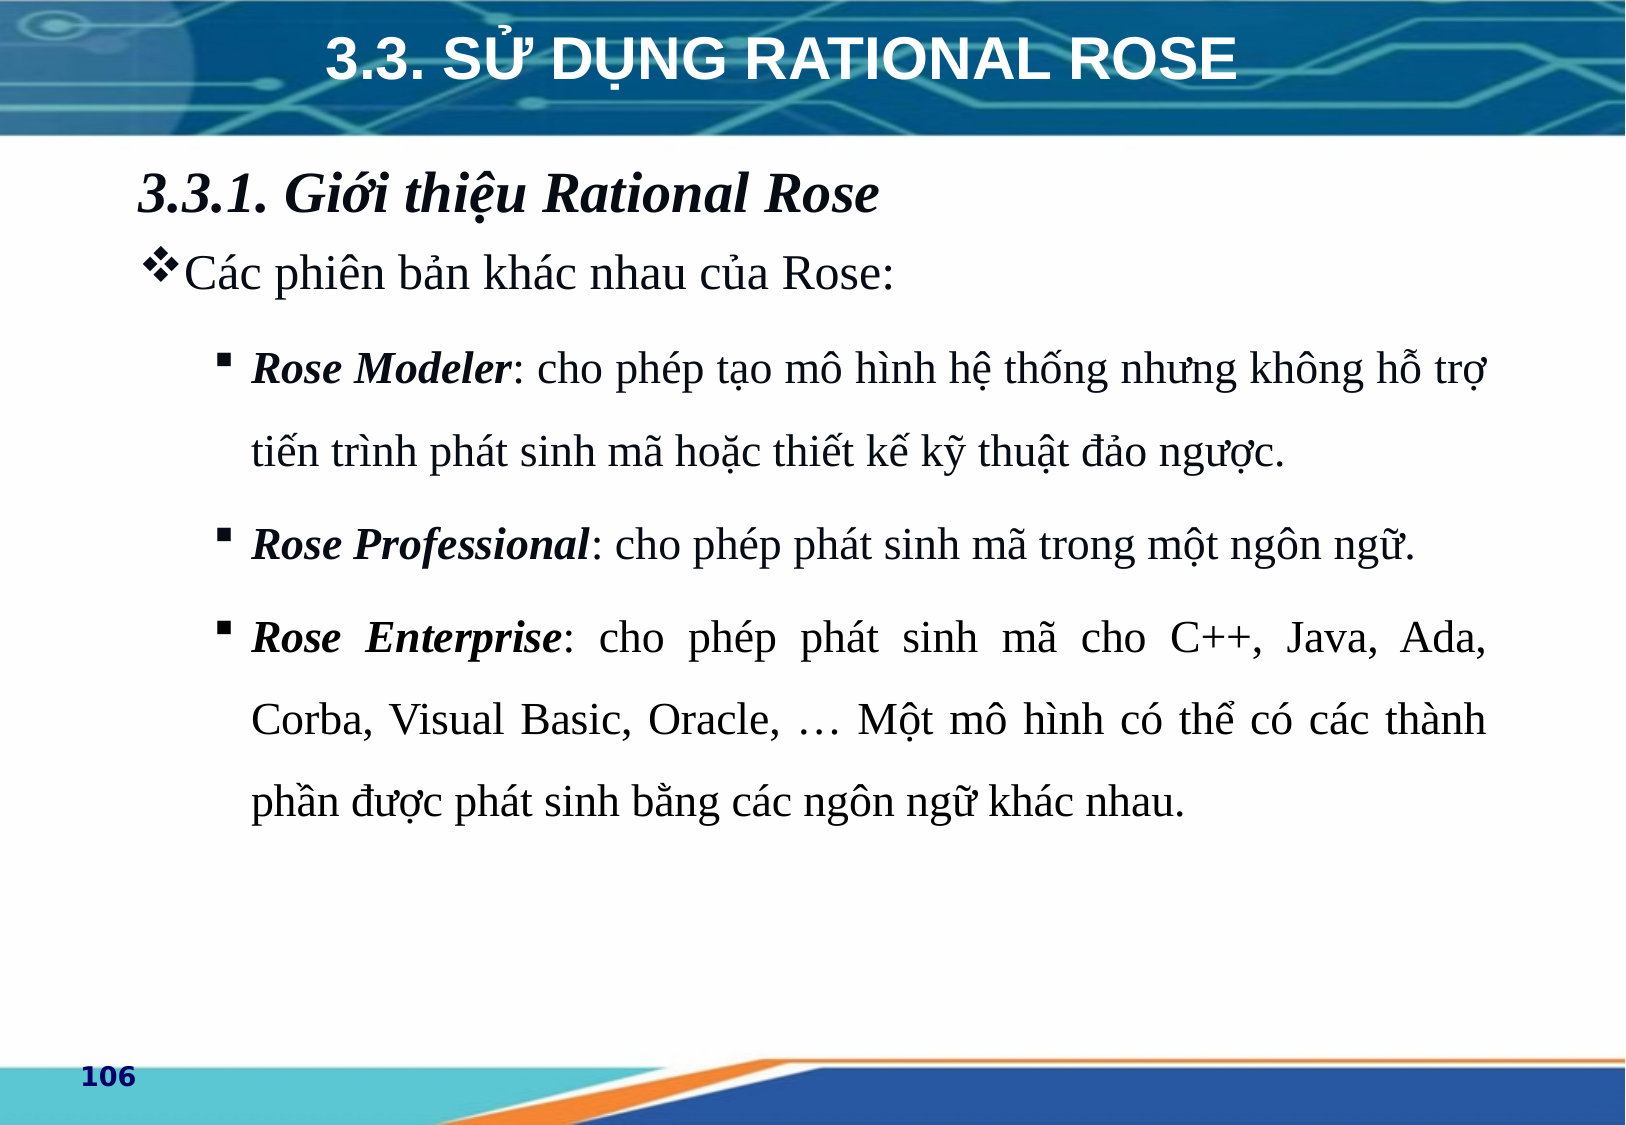

# 3.3. SỬ DỤNG RATIONAL ROSE
3.3.1. Giới thiệu Rational Rose
Các phiên bản khác nhau của Rose:
Rose Modeler: cho phép tạo mô hình hệ thống nhưng không hỗ trợ tiến trình phát sinh mã hoặc thiết kế kỹ thuật đảo ngược.
Rose Professional: cho phép phát sinh mã trong một ngôn ngữ.
Rose Enterprise: cho phép phát sinh mã cho C++, Java, Ada, Corba, Visual Basic, Oracle, … Một mô hình có thể có các thành phần được phát sinh bằng các ngôn ngữ khác nhau.
106